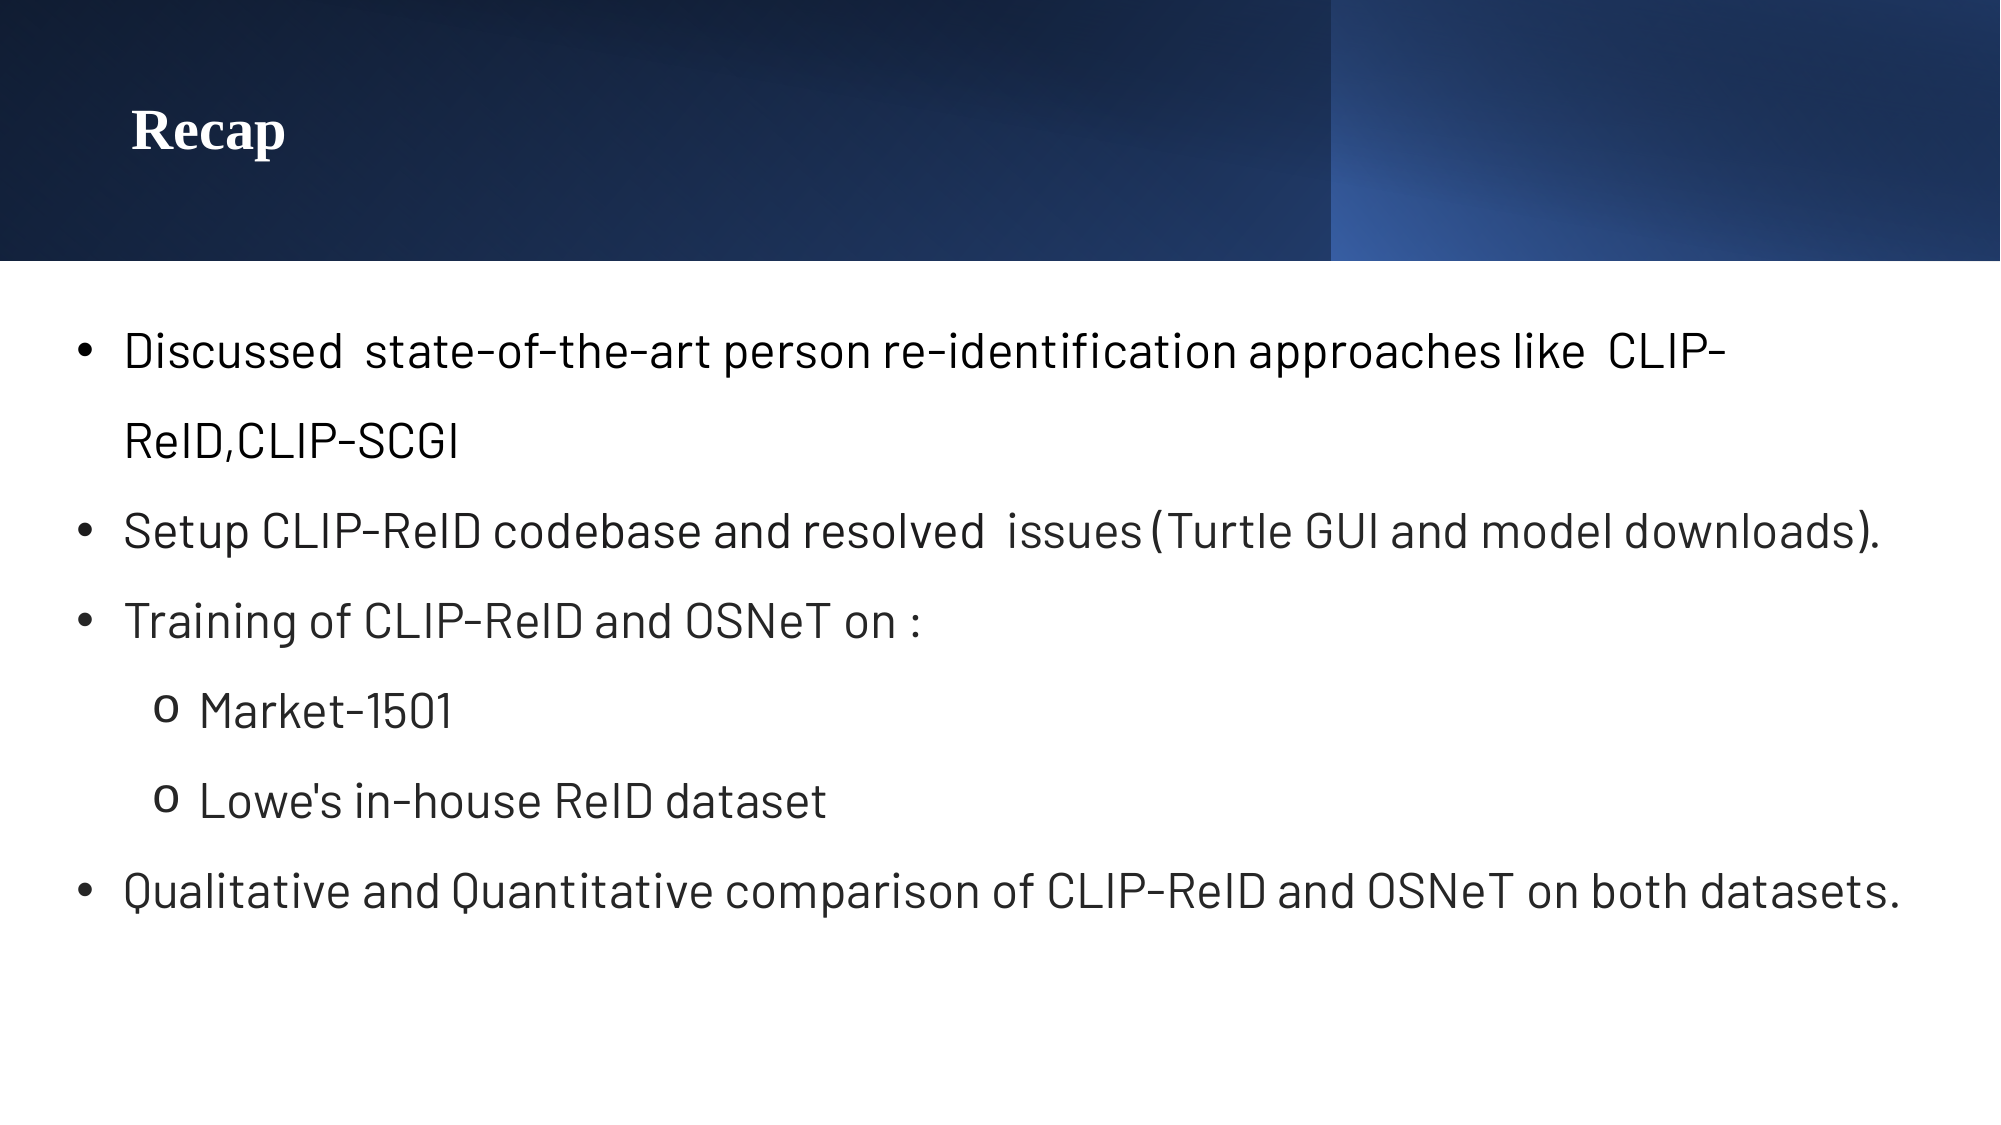

# Recap
Discussed  state-of-the-art person re-identification approaches like  CLIP-ReID,CLIP-SCGI
Setup CLIP-ReID codebase and resolved  issues (Turtle GUI and model downloads).
Training of CLIP-ReID and OSNeT on :
Market-1501
Lowe's in-house ReID dataset
Qualitative and Quantitative comparison of CLIP-ReID and OSNeT on both datasets.